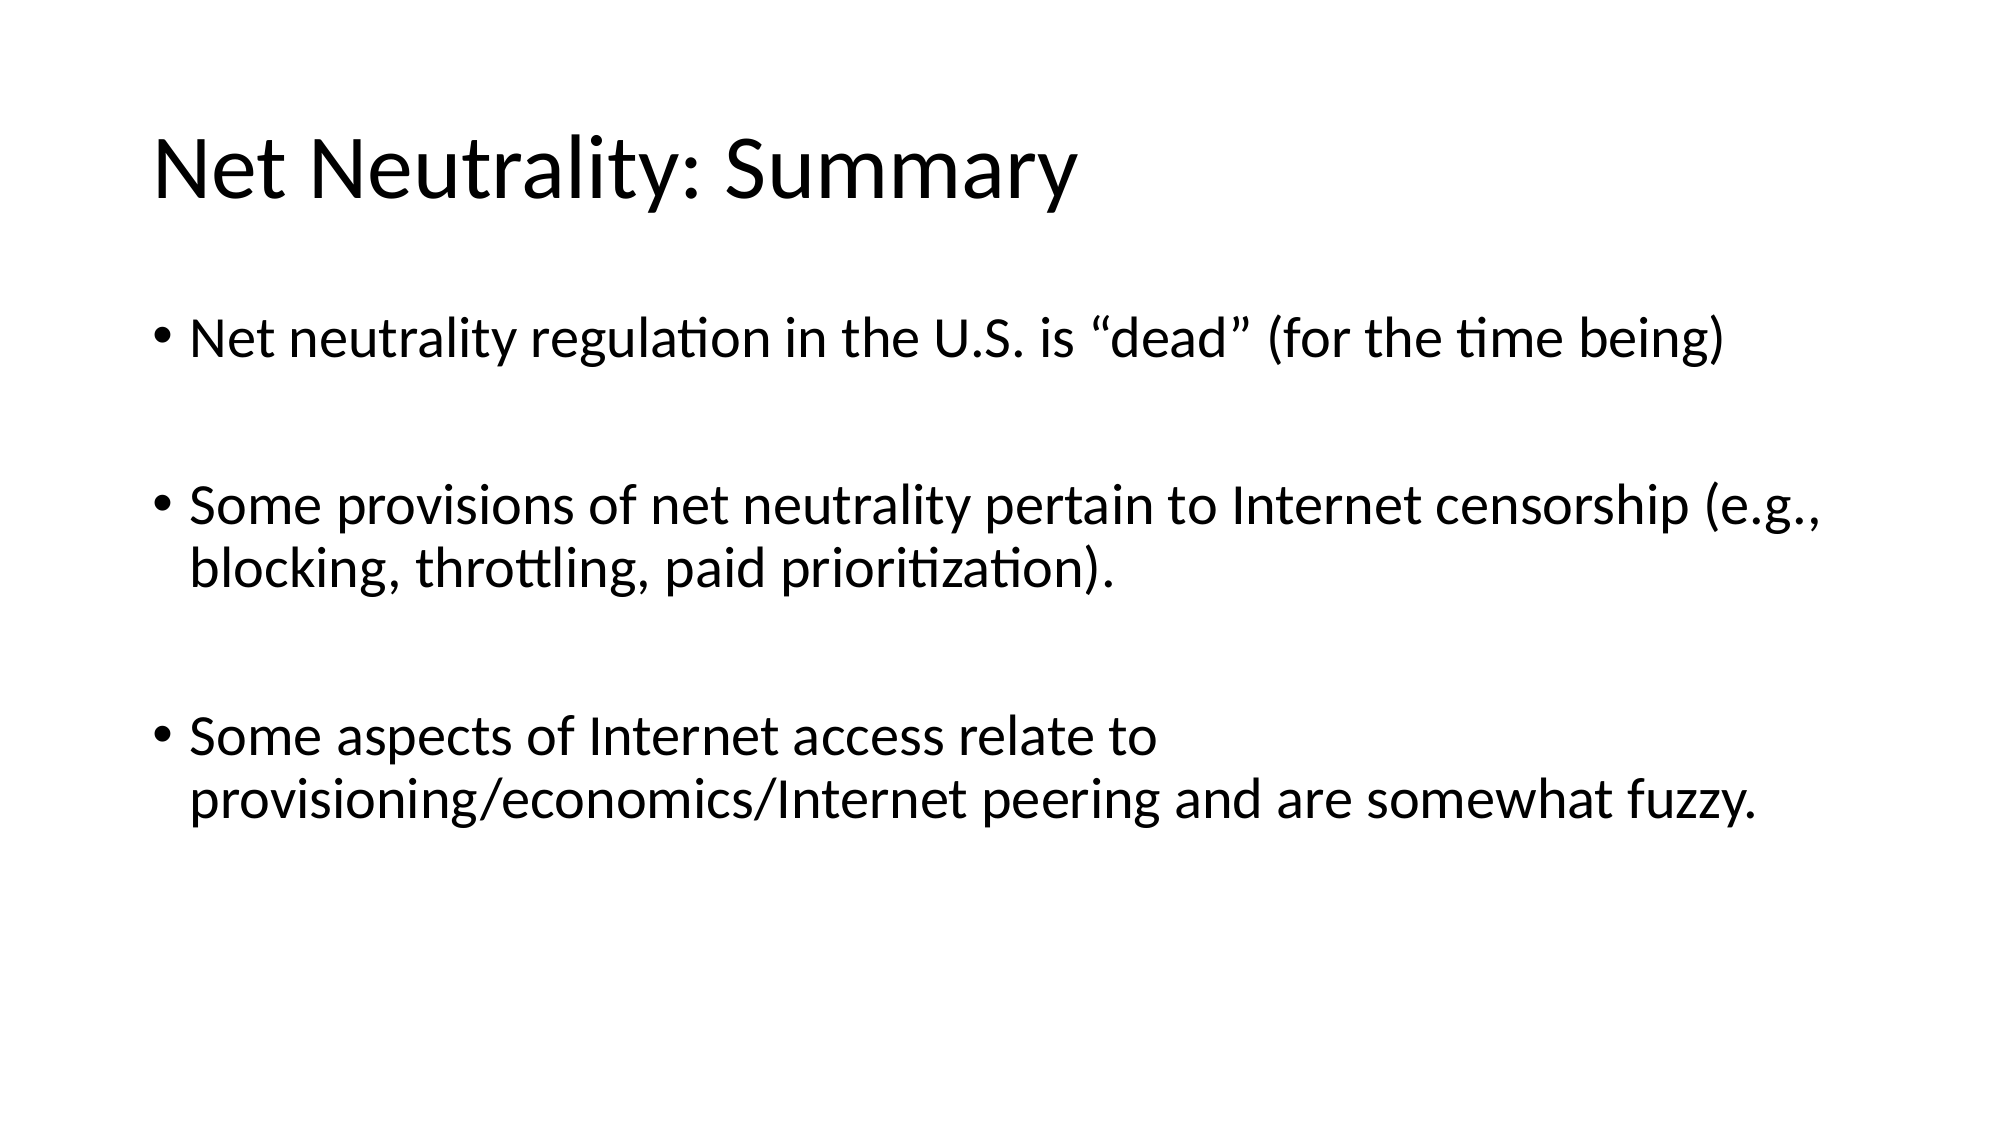

# Net Neutrality: Summary
Net neutrality regulation in the U.S. is “dead” (for the time being)

Some provisions of net neutrality pertain to Internet censorship (e.g., blocking, throttling, paid prioritization).

Some aspects of Internet access relate to provisioning/economics/Internet peering and are somewhat fuzzy.